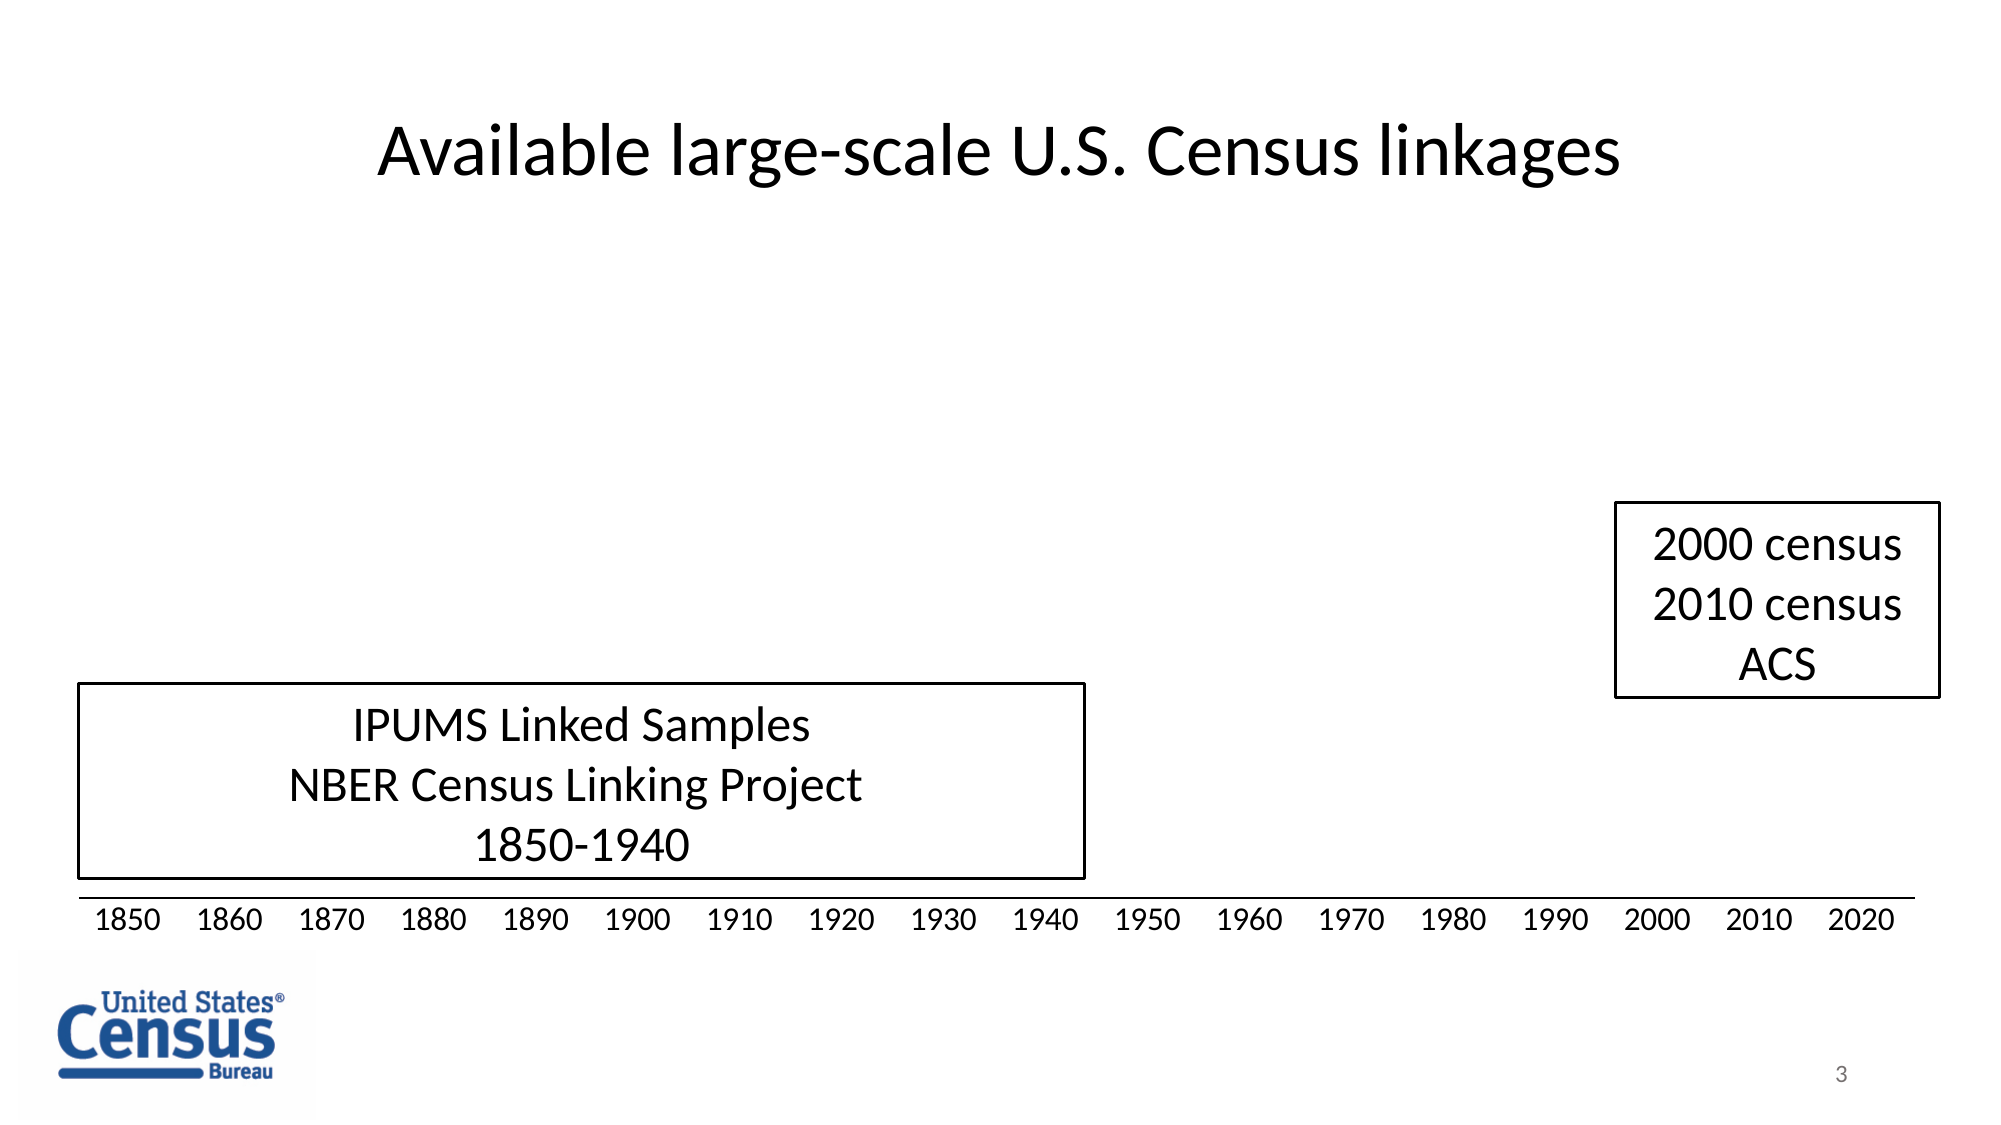

Available large-scale U.S. Census linkages
2000 census
2010 census
ACS
IPUMS Linked Samples
NBER Census Linking Project
1850-1940
|  |  |  |  |  |  |  |  |  |  |  |  |  |  |  |  |  |  |
| --- | --- | --- | --- | --- | --- | --- | --- | --- | --- | --- | --- | --- | --- | --- | --- | --- | --- |
| 1850 | 1860 | 1870 | 1880 | 1890 | 1900 | 1910 | 1920 | 1930 | 1940 | 1950 | 1960 | 1970 | 1980 | 1990 | 2000 | 2010 | 2020 |
3